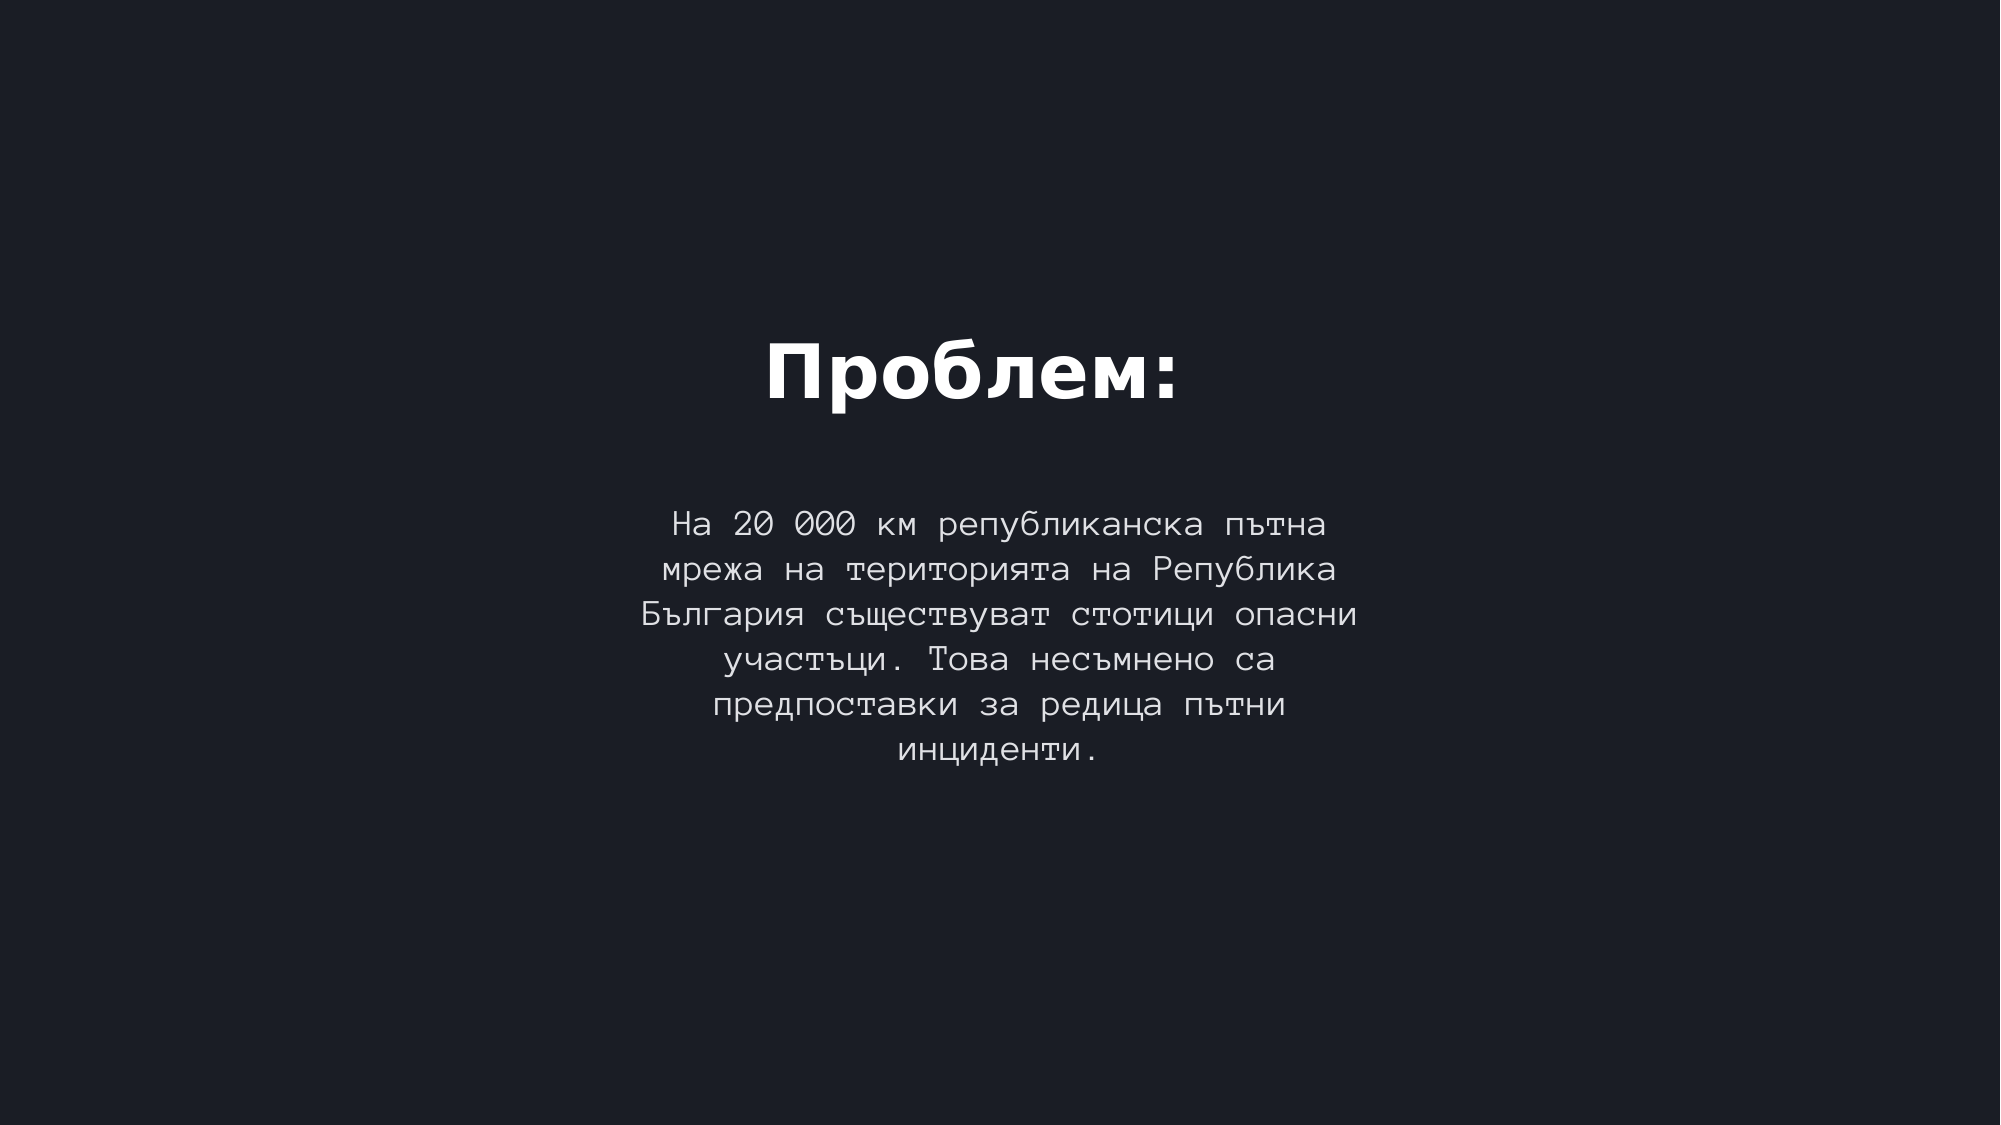

Solution:
Проблем:
На 20 000 км републиканска пътна мрежа на територията на Република България съществуват стотици опасни участъци. Това несъмнено са предпоставки за редица пътни инциденти.